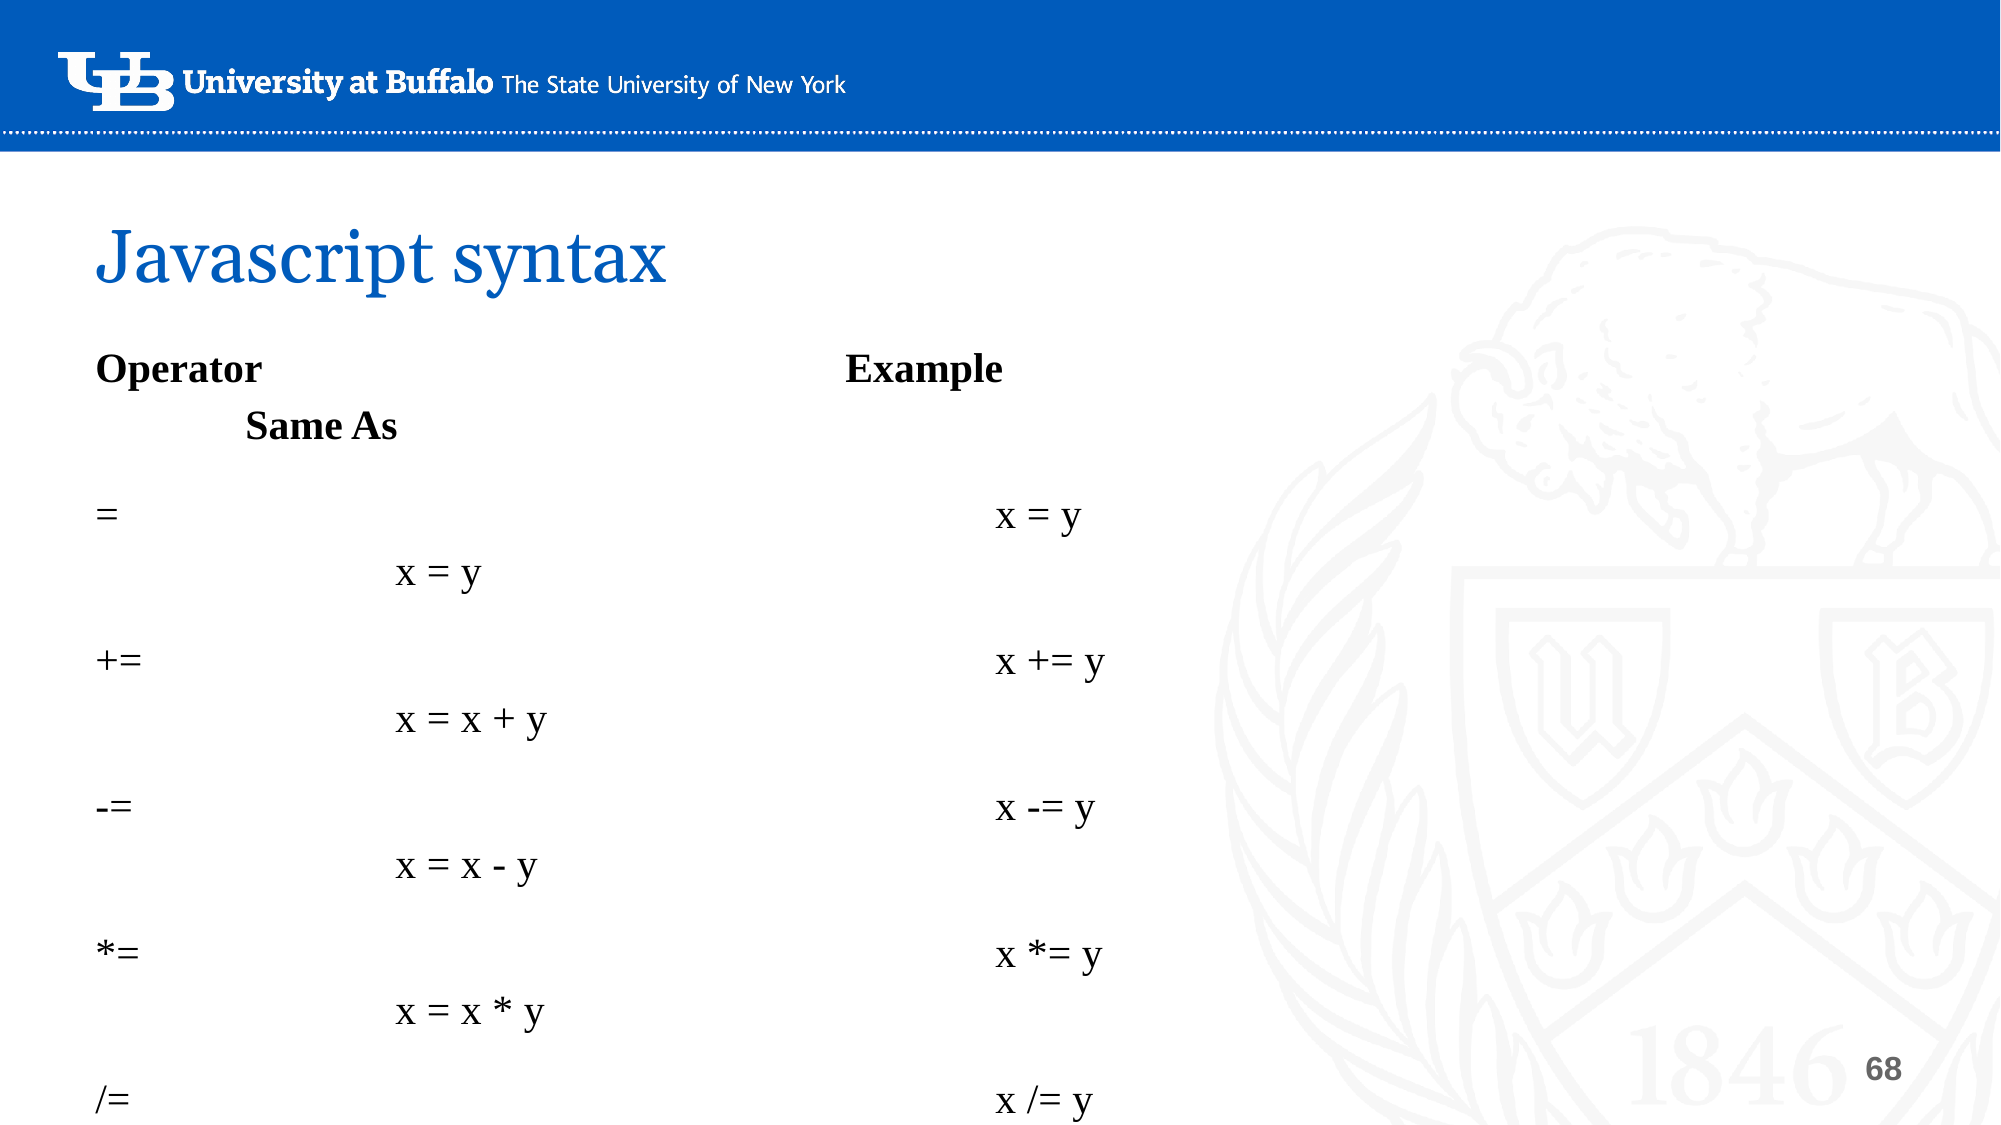

Javascript syntax
Operator				Example				Same As
=						x = y					x = y
+=						x += y					x = x + y
-=						x -= y					x = x - y
*=						x *= y					x = x * y
/=						x /= y					x = x / y
%=						x %= y					x = x % y
**=						x **= y					x = x ** y

68